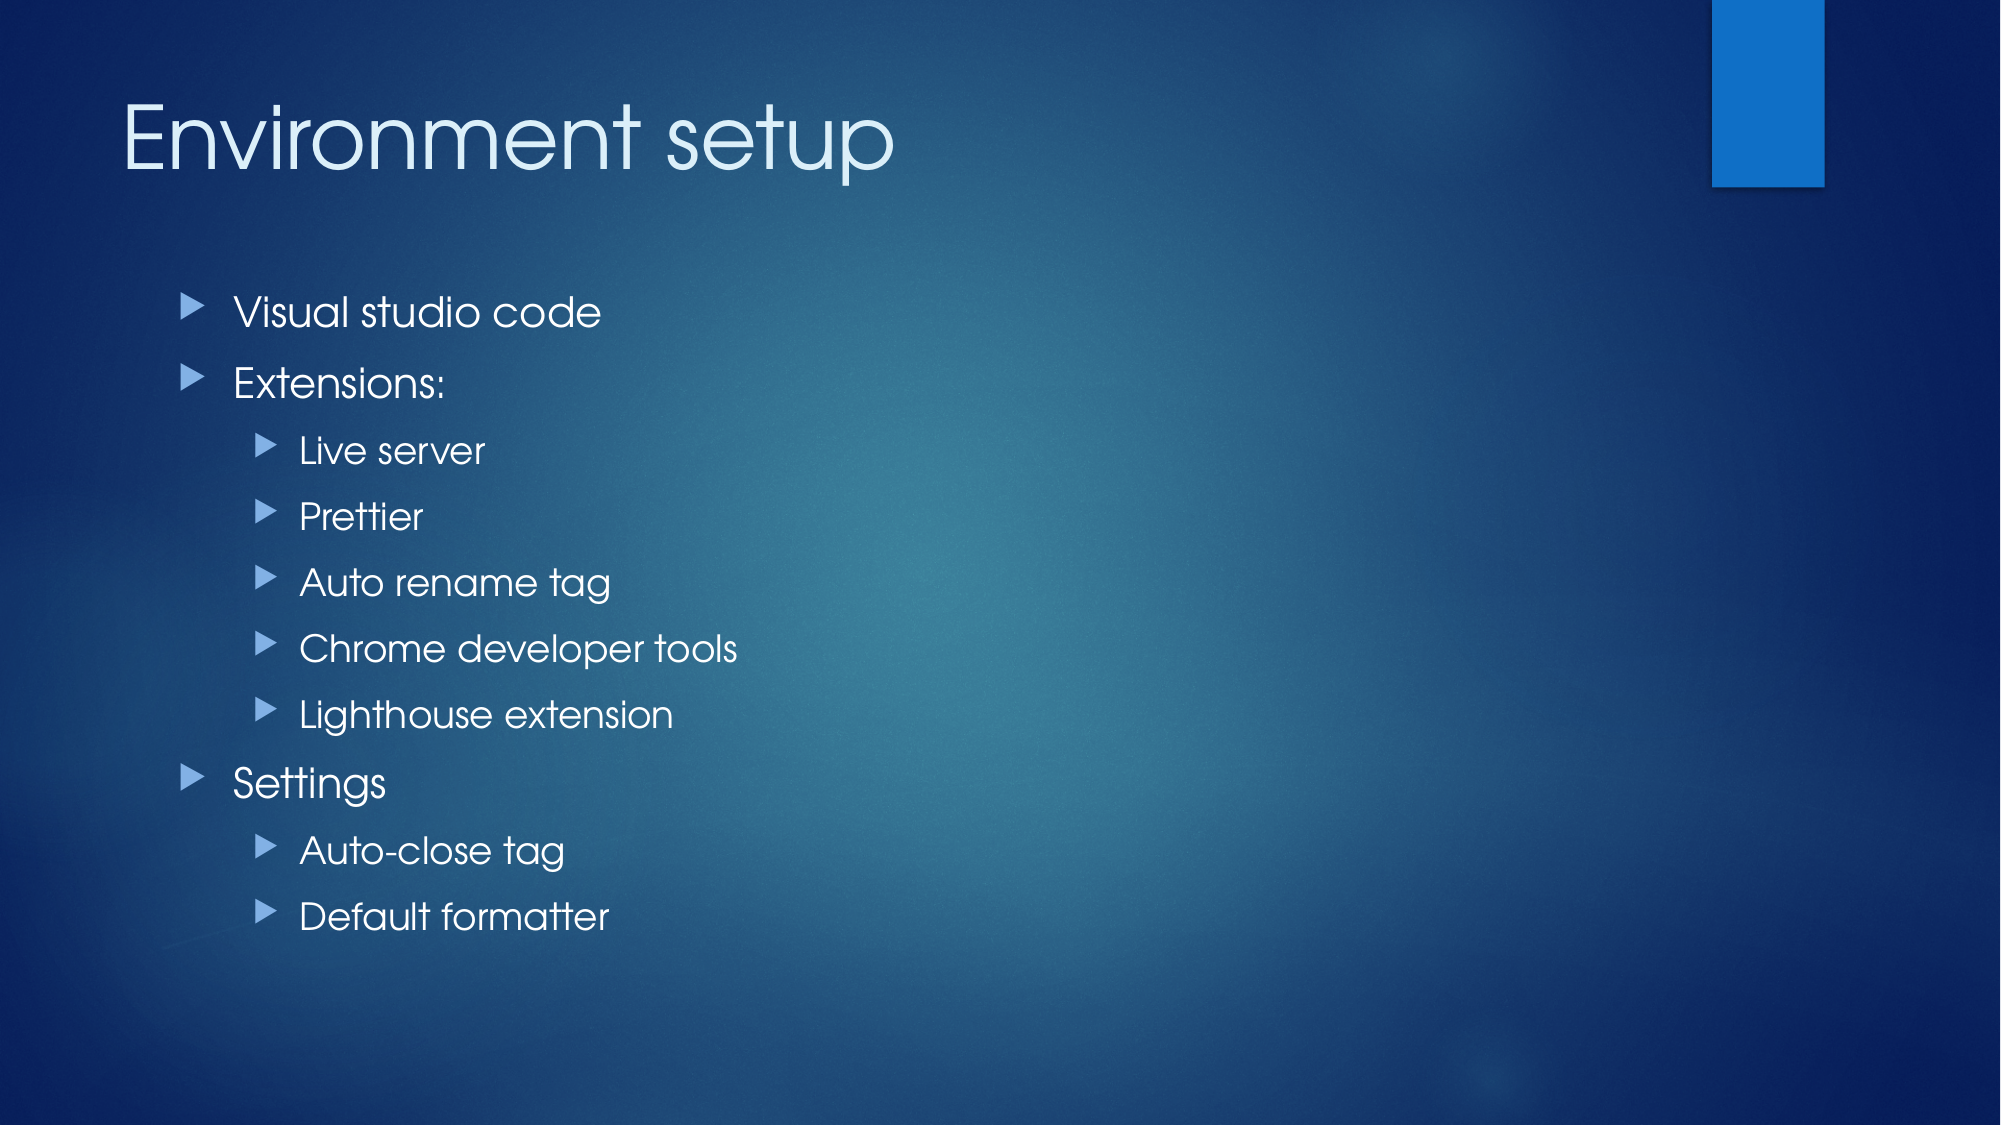

# Environment setup
Visual studio code
Extensions:
Live server
Prettier
Auto rename tag
Chrome developer tools
Lighthouse extension
Settings
Auto-close tag
Default formatter